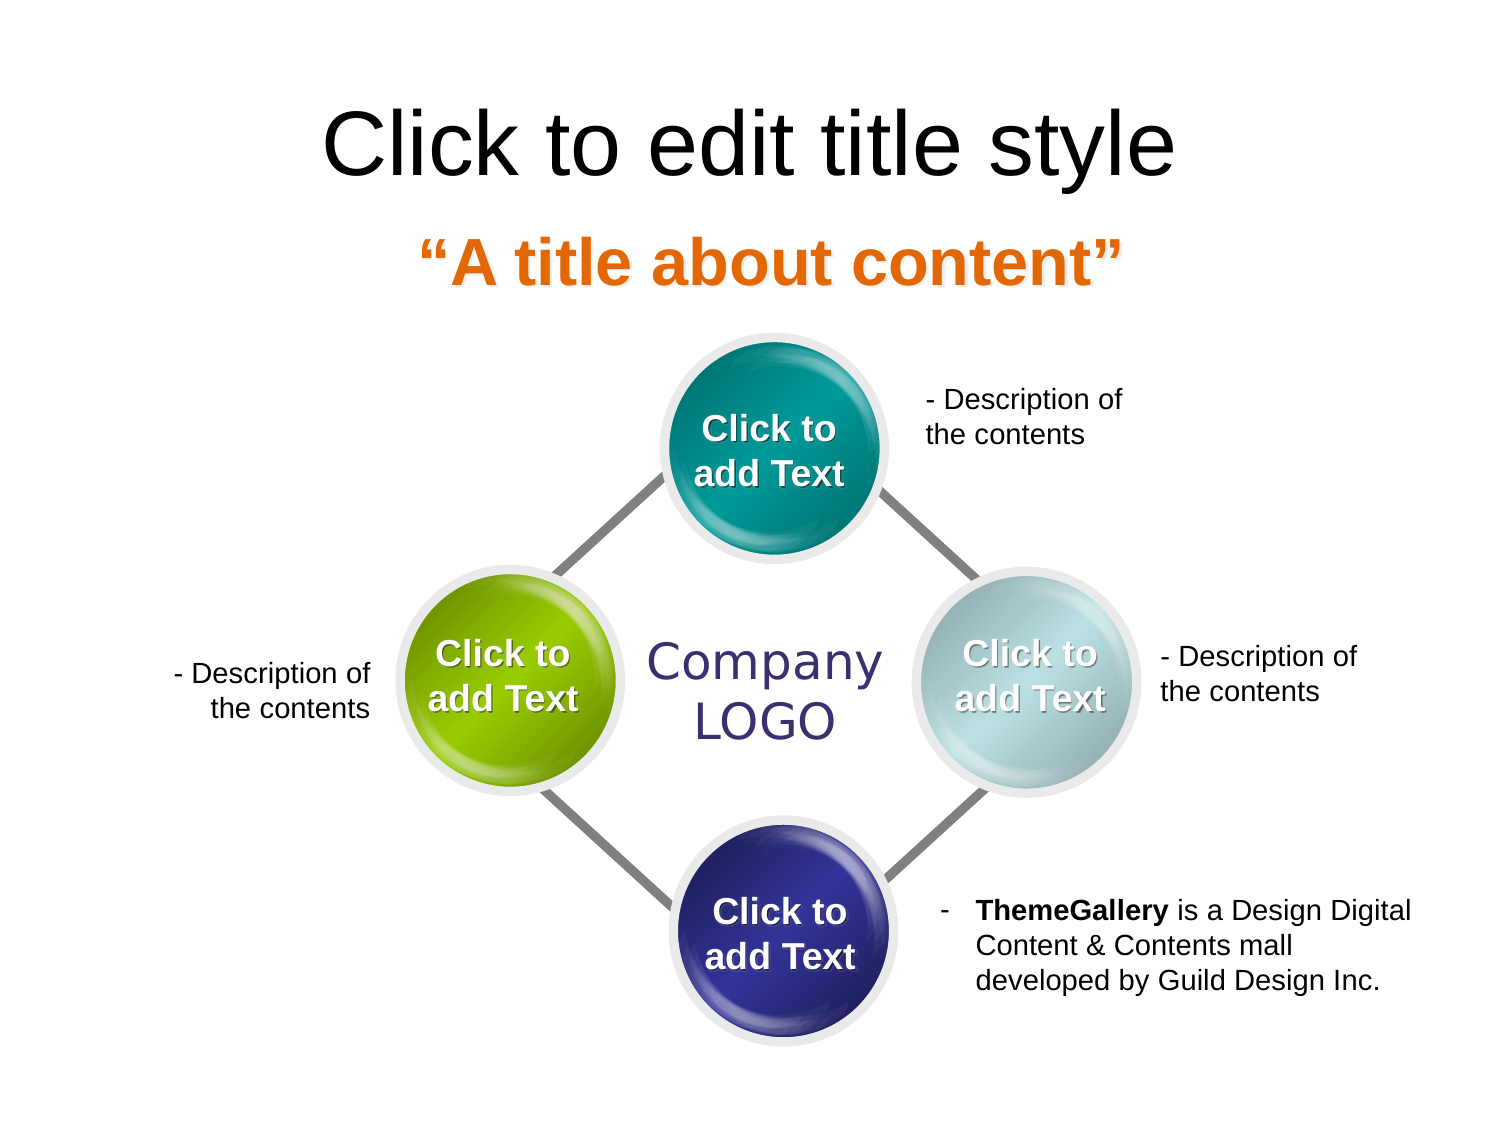

# Click to edit title style
“A title about content”

- Description of the contents

Click to add Text

Click to add Text
Company
LOGO
Click to add Text
- Description of the contents
- Description of the contents

Click to add Text
ThemeGallery is a Design Digital Content & Contents mall developed by Guild Design Inc.